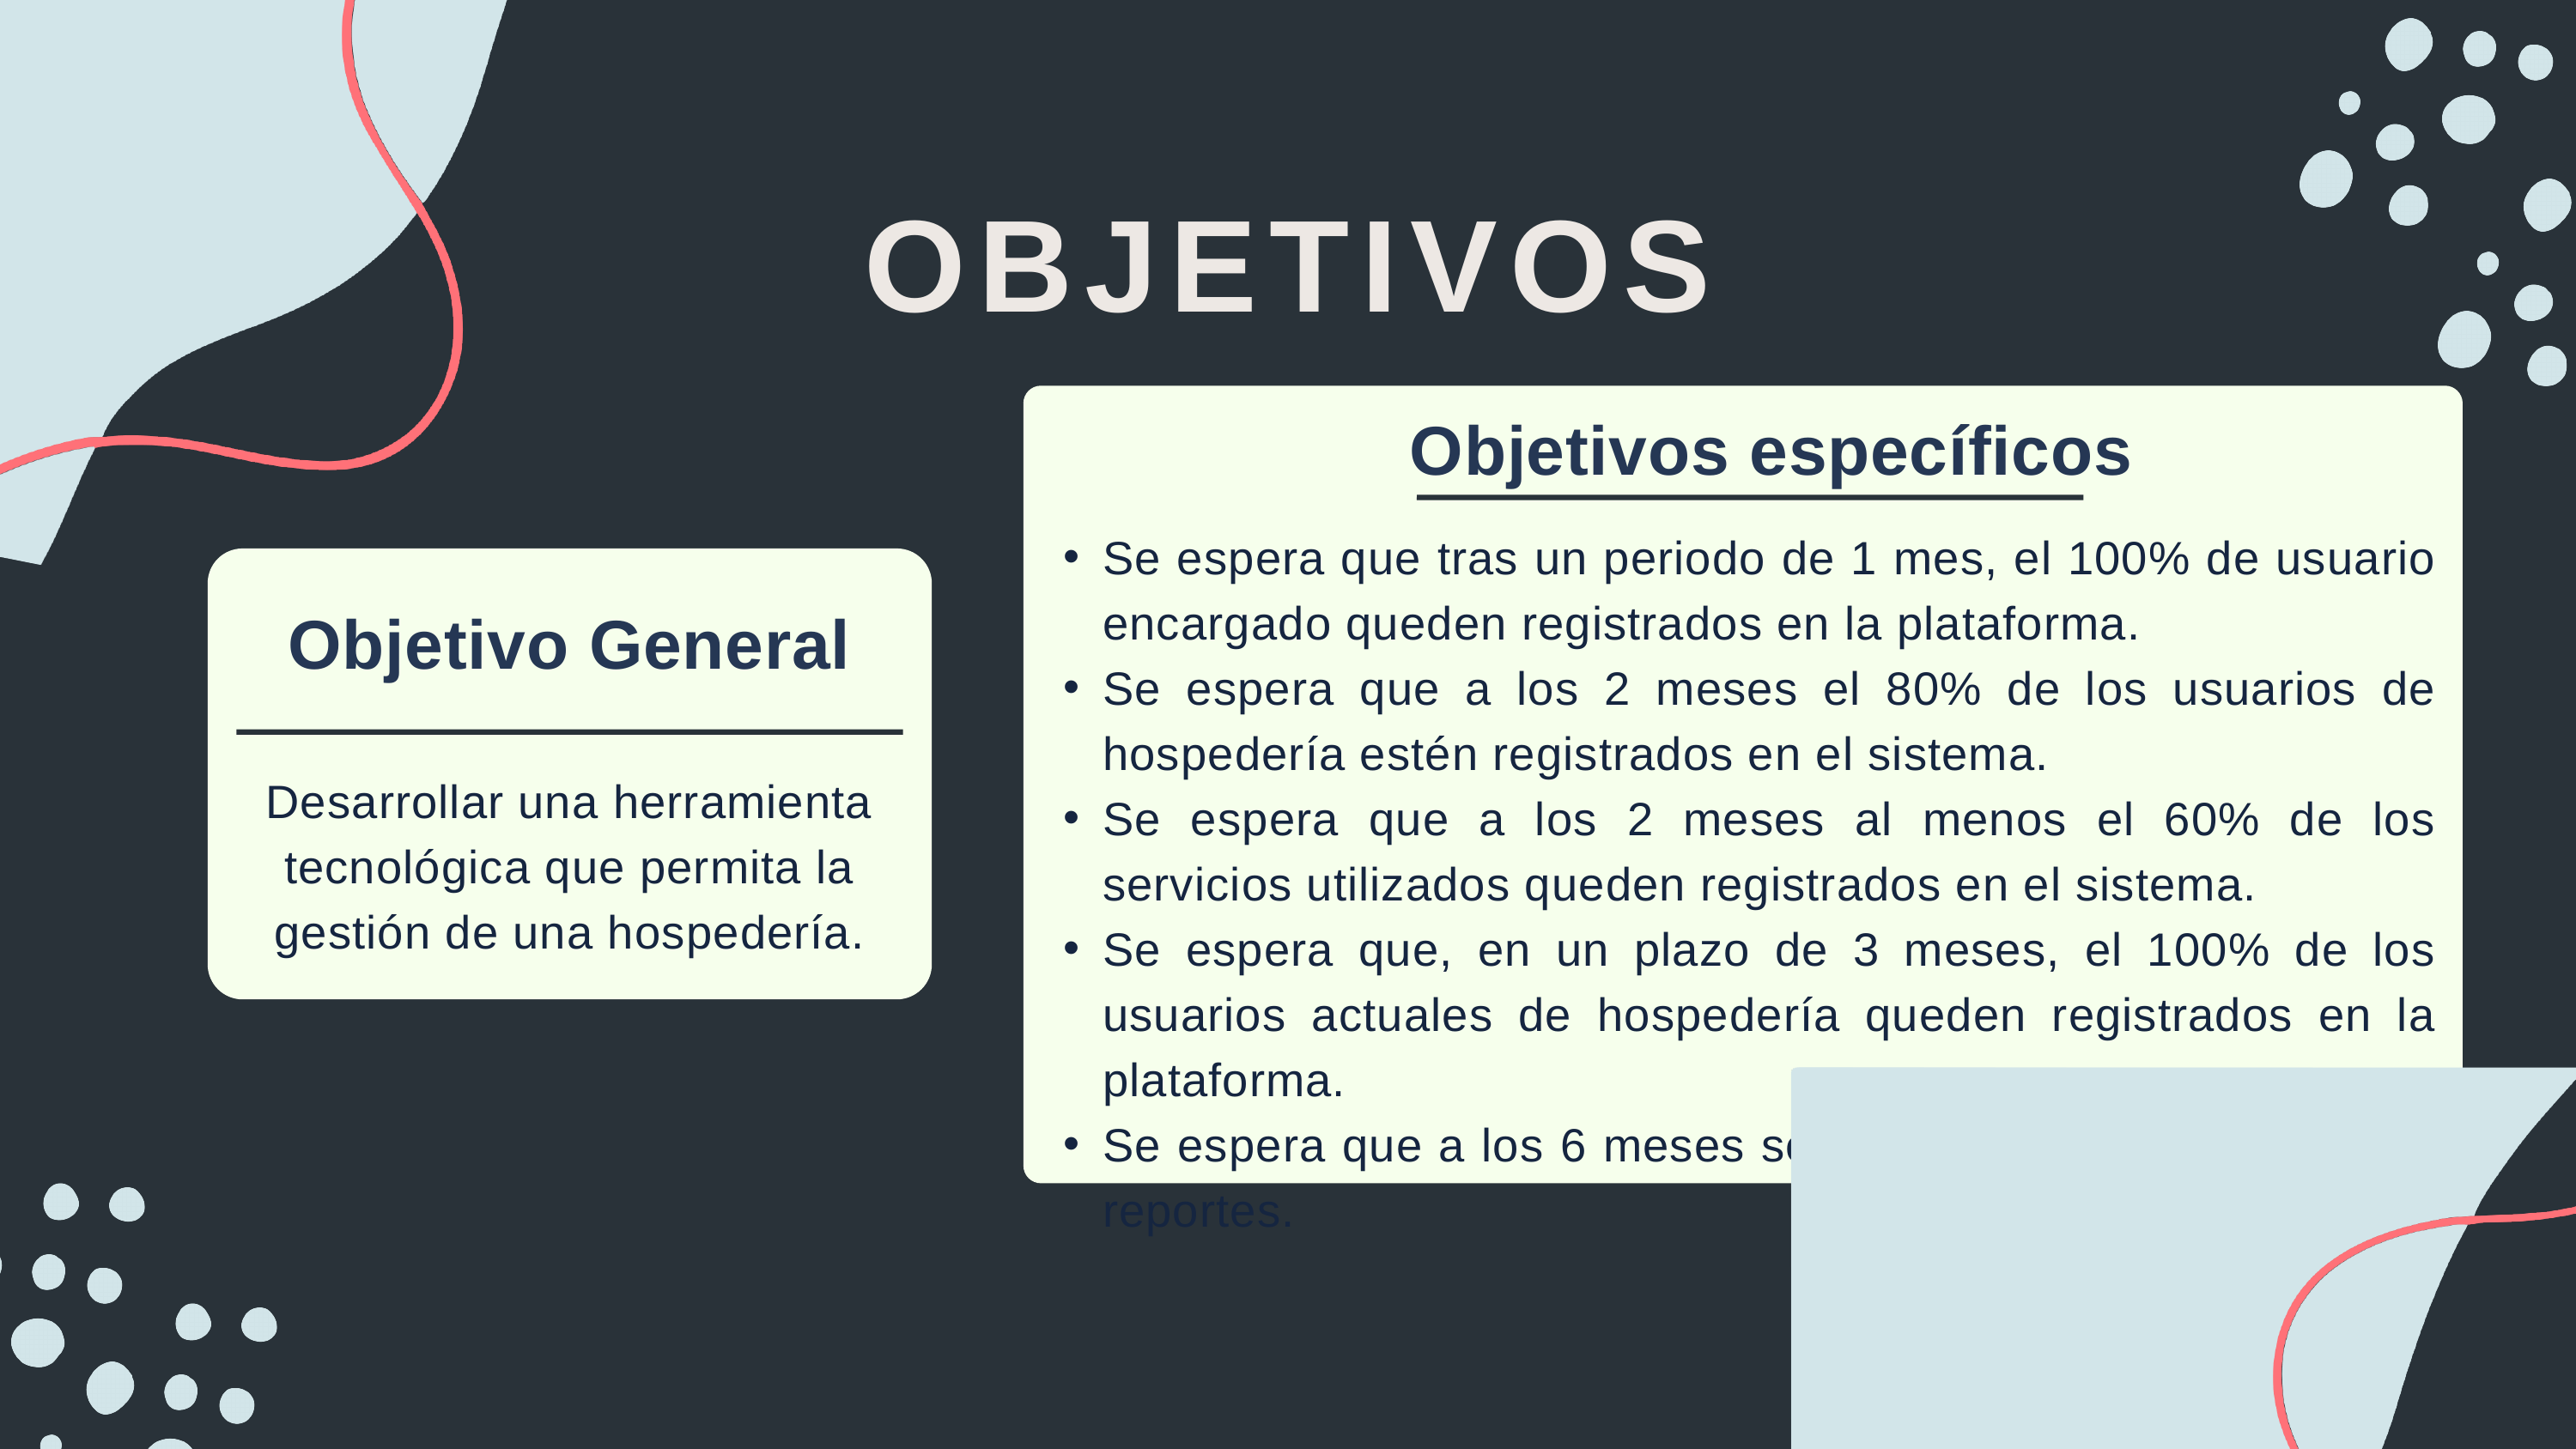

OBJETIVOS

Objetivos específicos

Se espera que tras un periodo de 1 mes, el 100% de usuario encargado queden registrados en la plataforma.
Se espera que a los 2 meses el 80% de los usuarios de hospedería estén registrados en el sistema.
Se espera que a los 2 meses al menos el 60% de los servicios utilizados queden registrados en el sistema.
Se espera que, en un plazo de 3 meses, el 100% de los usuarios actuales de hospedería queden registrados en la plataforma.
Se espera que a los 6 meses se hayan digitalizado todos los reportes.

Objetivo General

Desarrollar una herramienta tecnológica que permita la gestión de una hospedería.